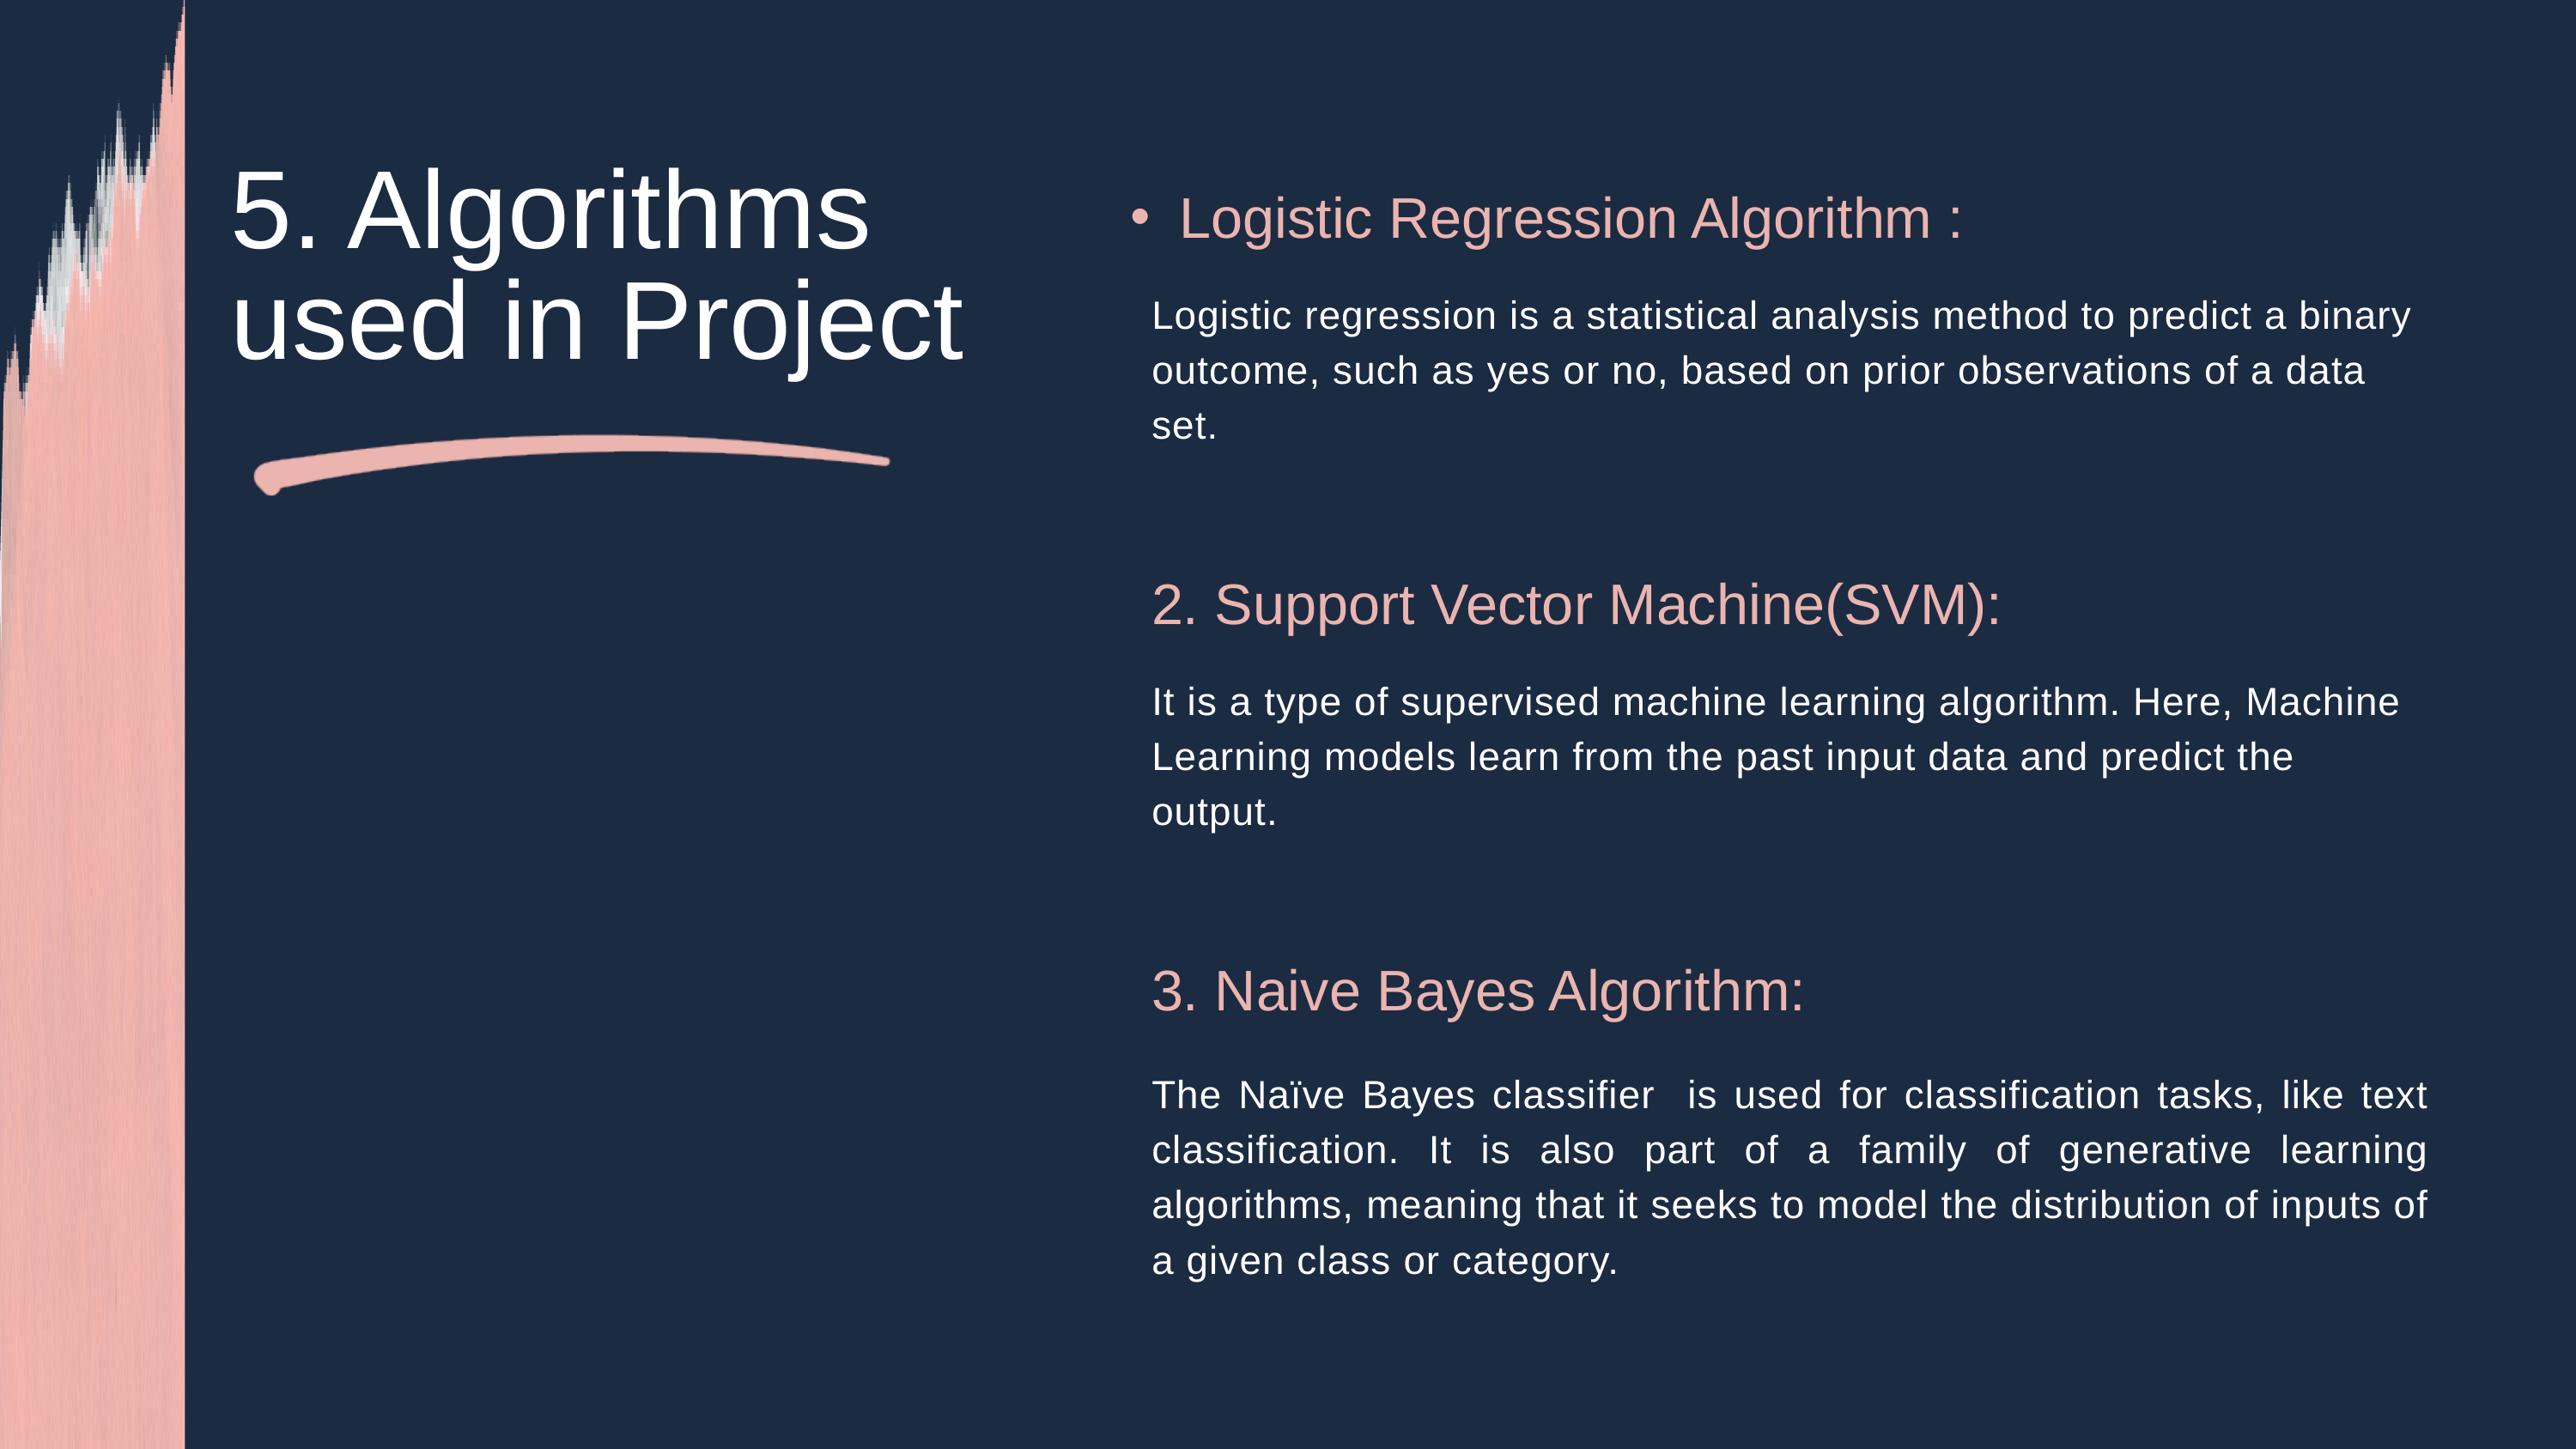

5. Algorithms used in Project
Logistic Regression Algorithm :
Logistic regression is a statistical analysis method to predict a binary outcome, such as yes or no, based on prior observations of a data set.

2. Support Vector Machine(SVM):

It is a type of supervised machine learning algorithm. Here, Machine Learning models learn from the past input data and predict the output.
3. Naive Bayes Algorithm:
The Naïve Bayes classifier  is used for classification tasks, like text classification. It is also part of a family of generative learning algorithms, meaning that it seeks to model the distribution of inputs of a given class or category.